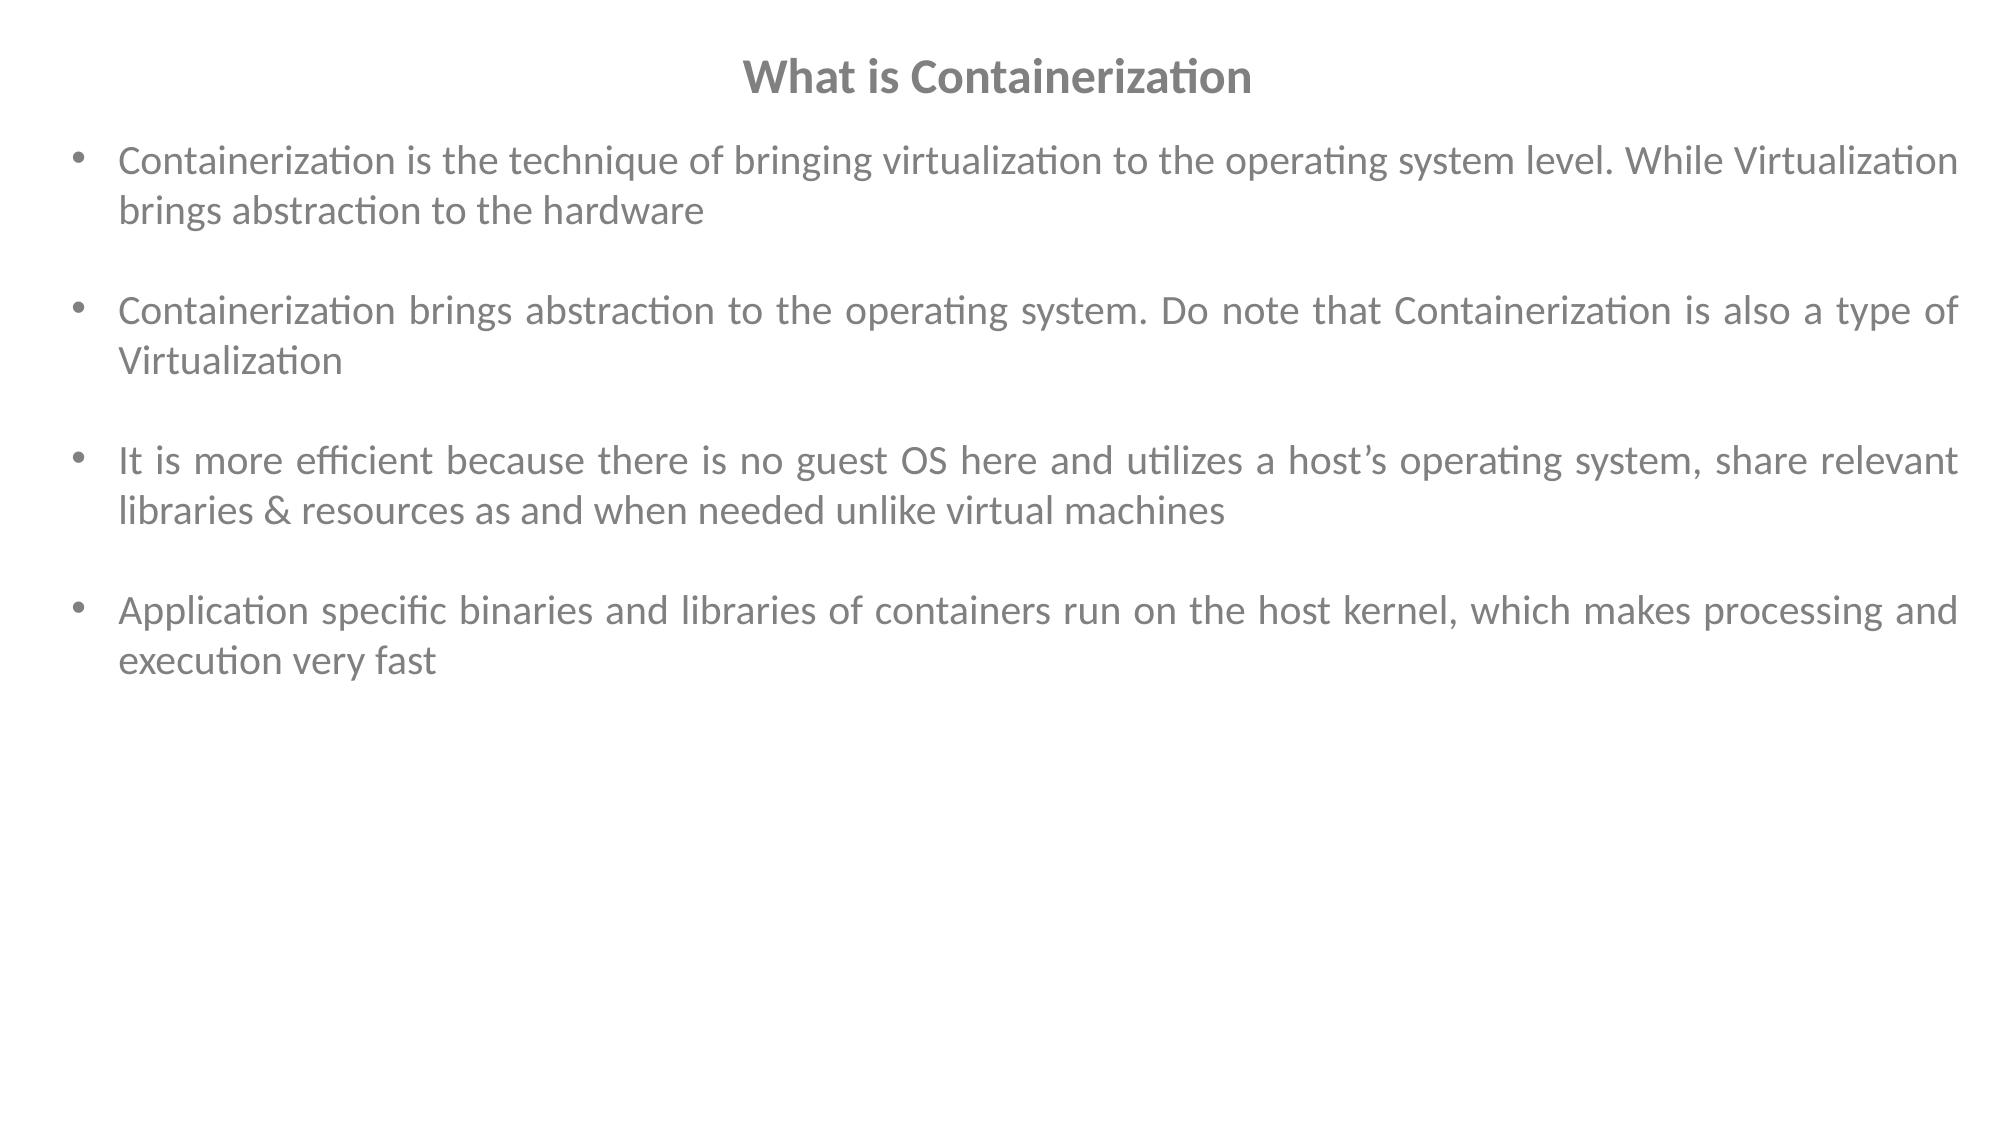

What is Containerization
Containerization is the technique of bringing virtualization to the operating system level. While Virtualization brings abstraction to the hardware

Containerization brings abstraction to the operating system. Do note that Containerization is also a type of Virtualization

It is more efficient because there is no guest OS here and utilizes a host’s operating system, share relevant libraries & resources as and when needed unlike virtual machines

Application specific binaries and libraries of containers run on the host kernel, which makes processing and execution very fast
|  |
| --- |